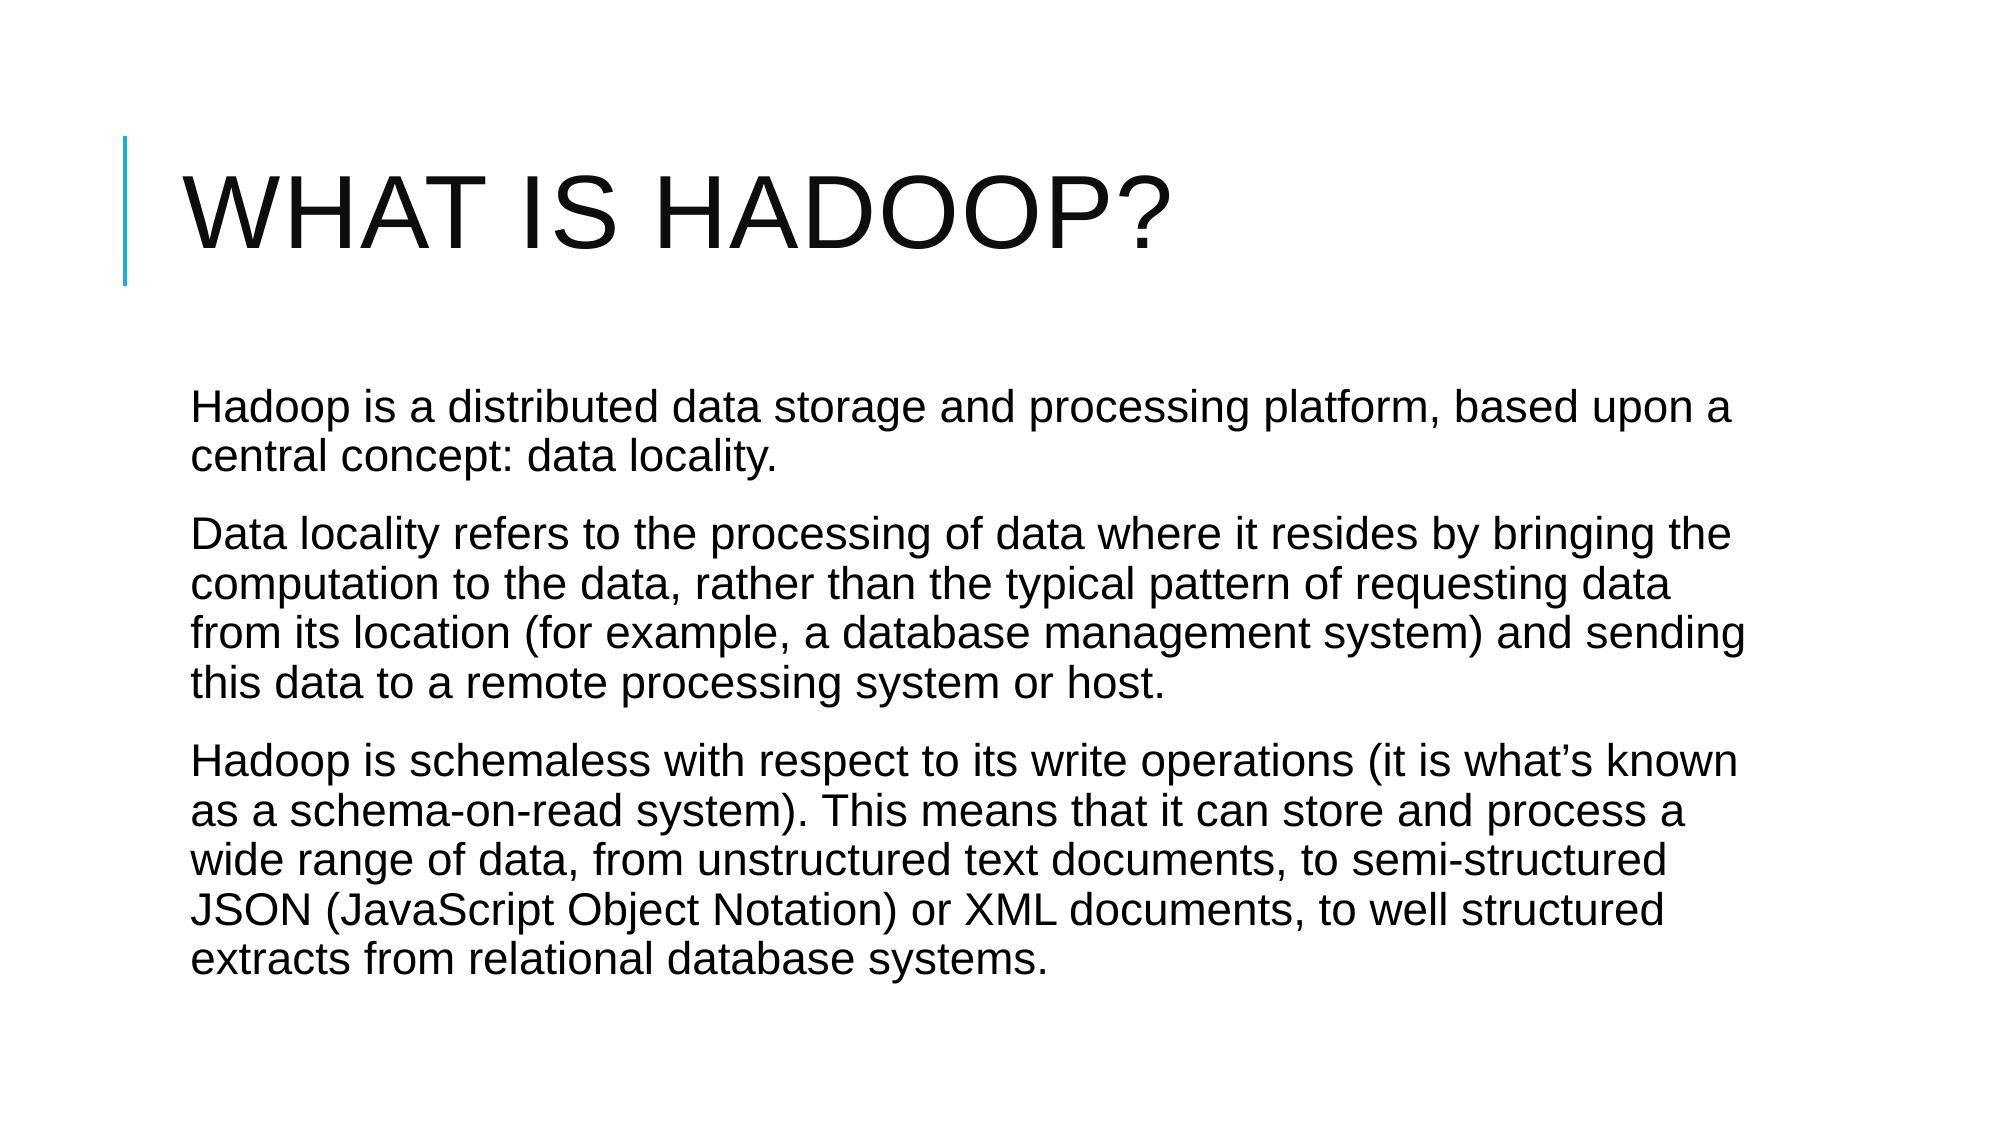

# What is Hadoop?
Hadoop is a distributed data storage and processing platform, based upon a central concept: data locality.
Data locality refers to the processing of data where it resides by bringing the computation to the data, rather than the typical pattern of requesting data from its location (for example, a database management system) and sending this data to a remote processing system or host.
Hadoop is schemaless with respect to its write operations (it is what’s known as a schema-on-read system). This means that it can store and process a wide range of data, from unstructured text documents, to semi-structured JSON (JavaScript Object Notation) or XML documents, to well structured extracts from relational database systems.